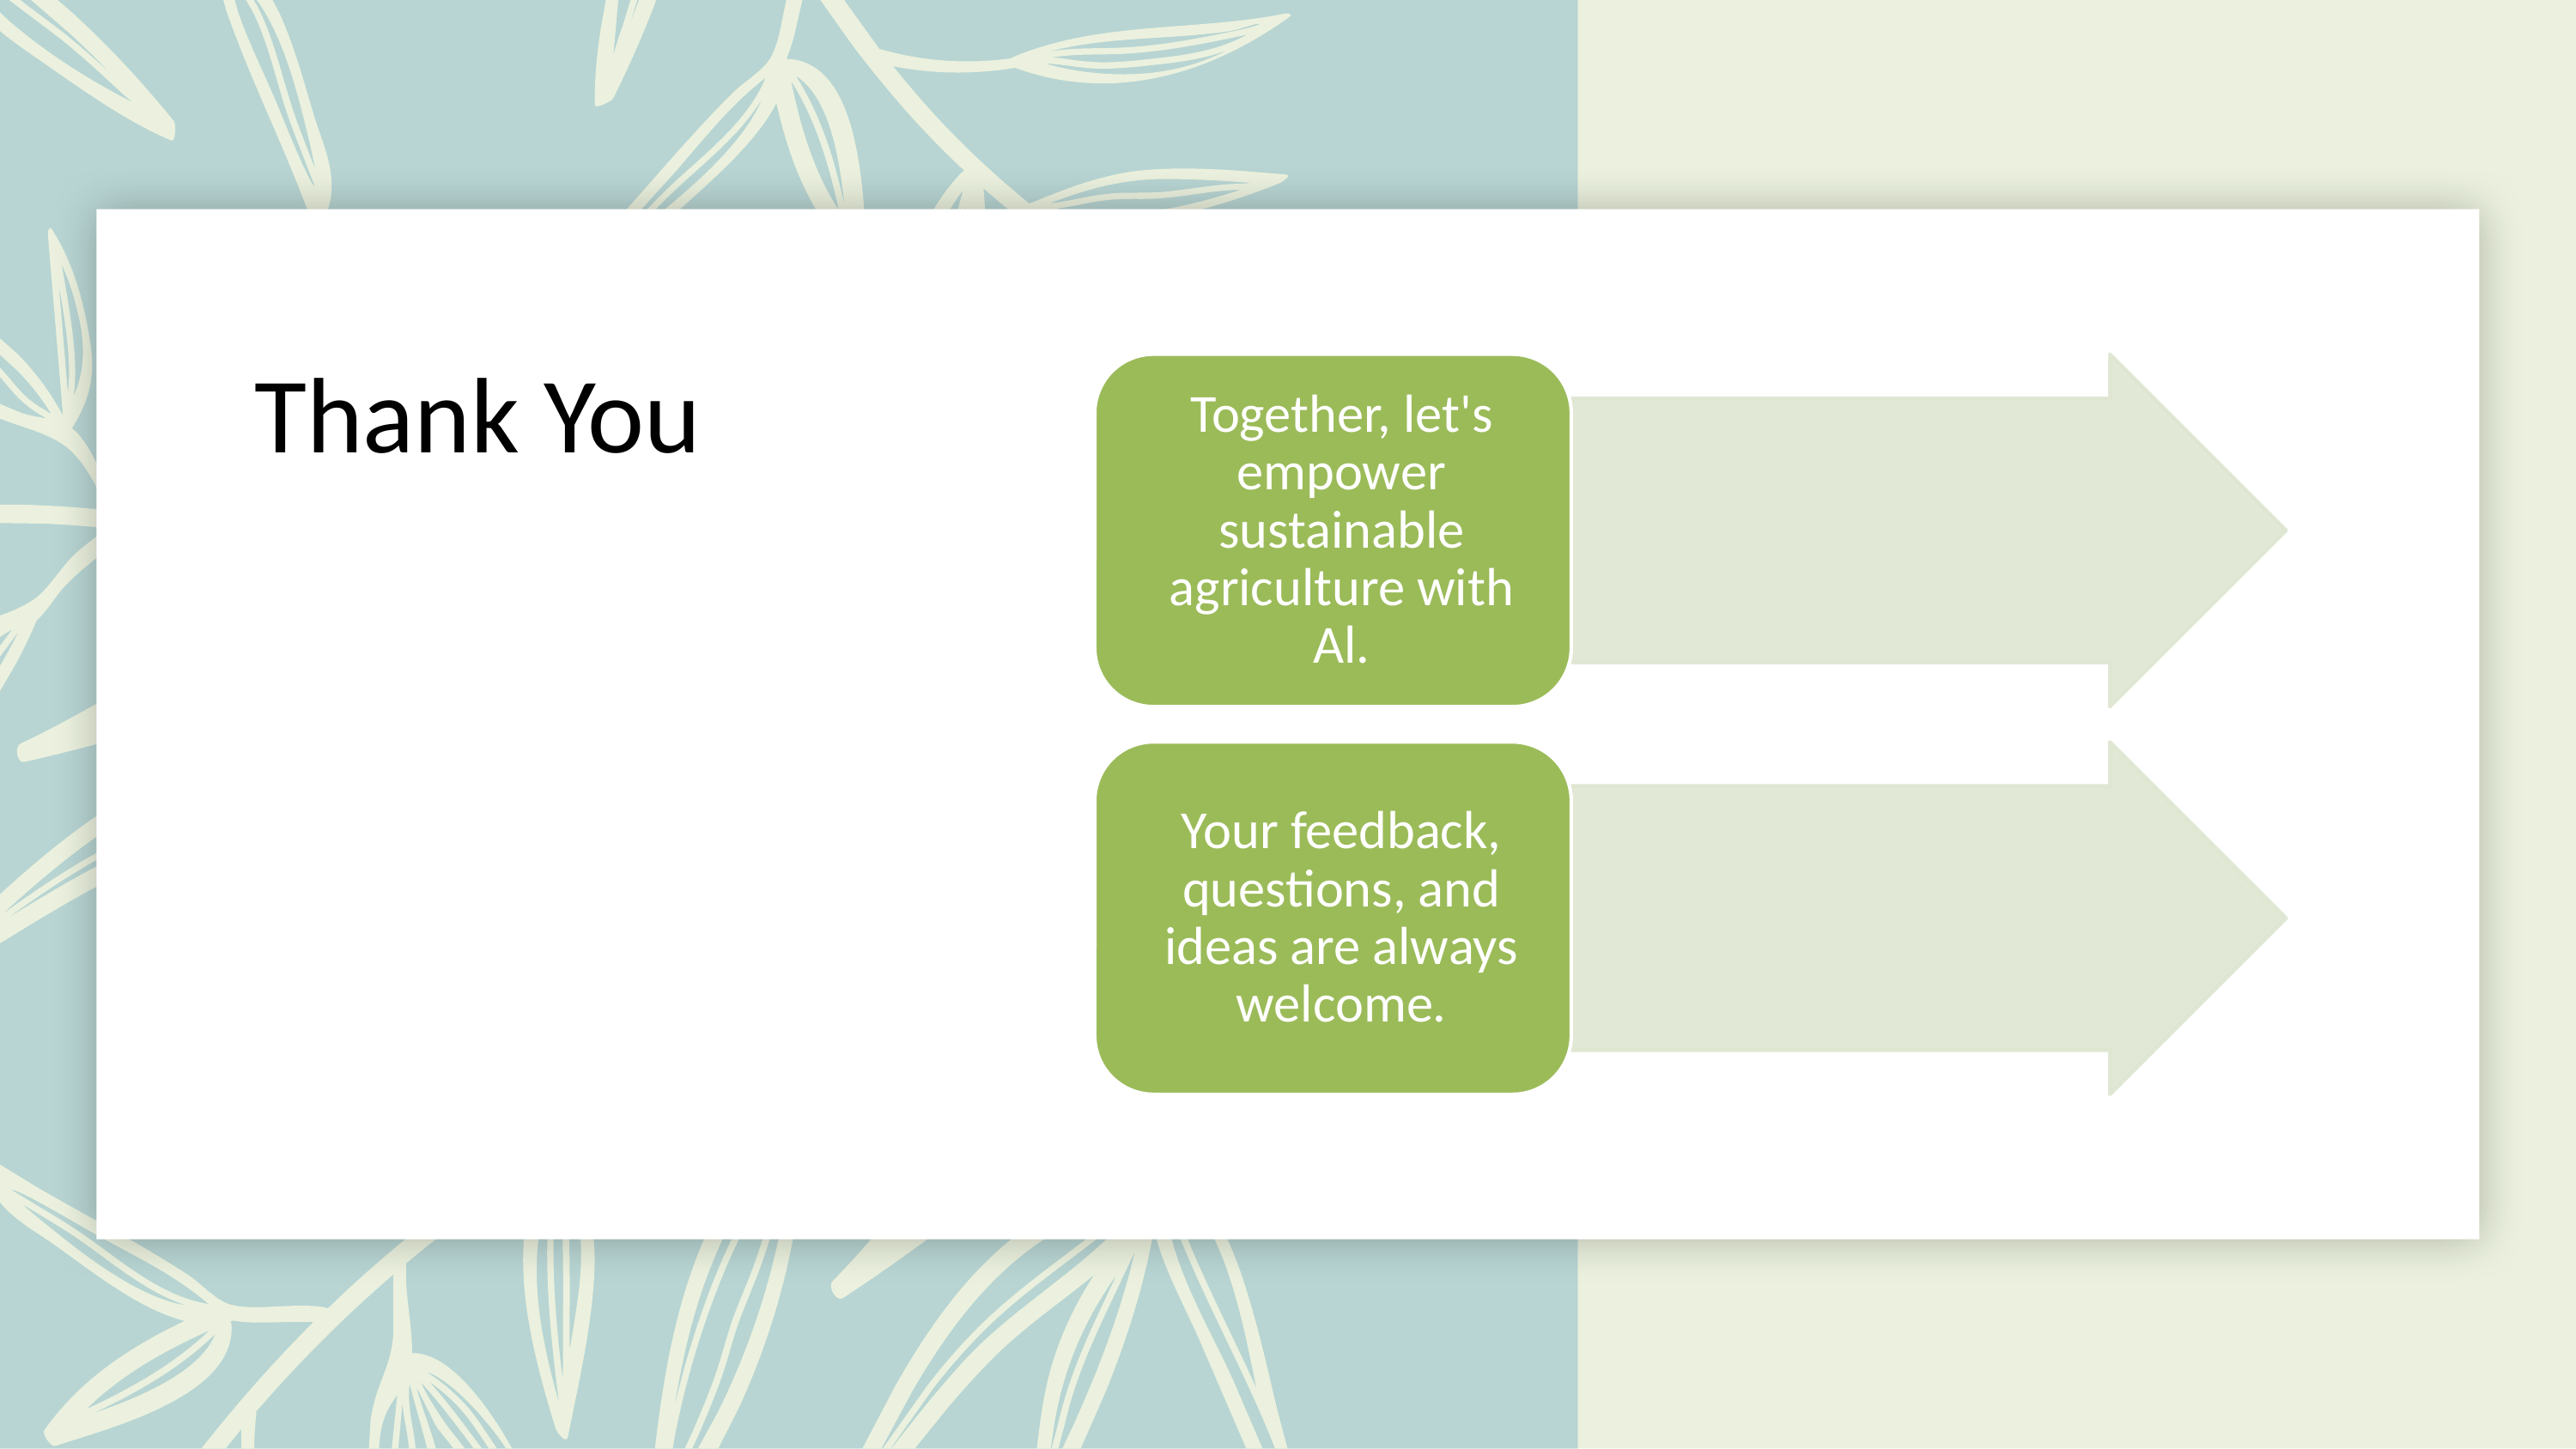

Thank You
Together, let's empower sustainable agriculture with Al.
Your feedback, questions, and ideas are always welcome.